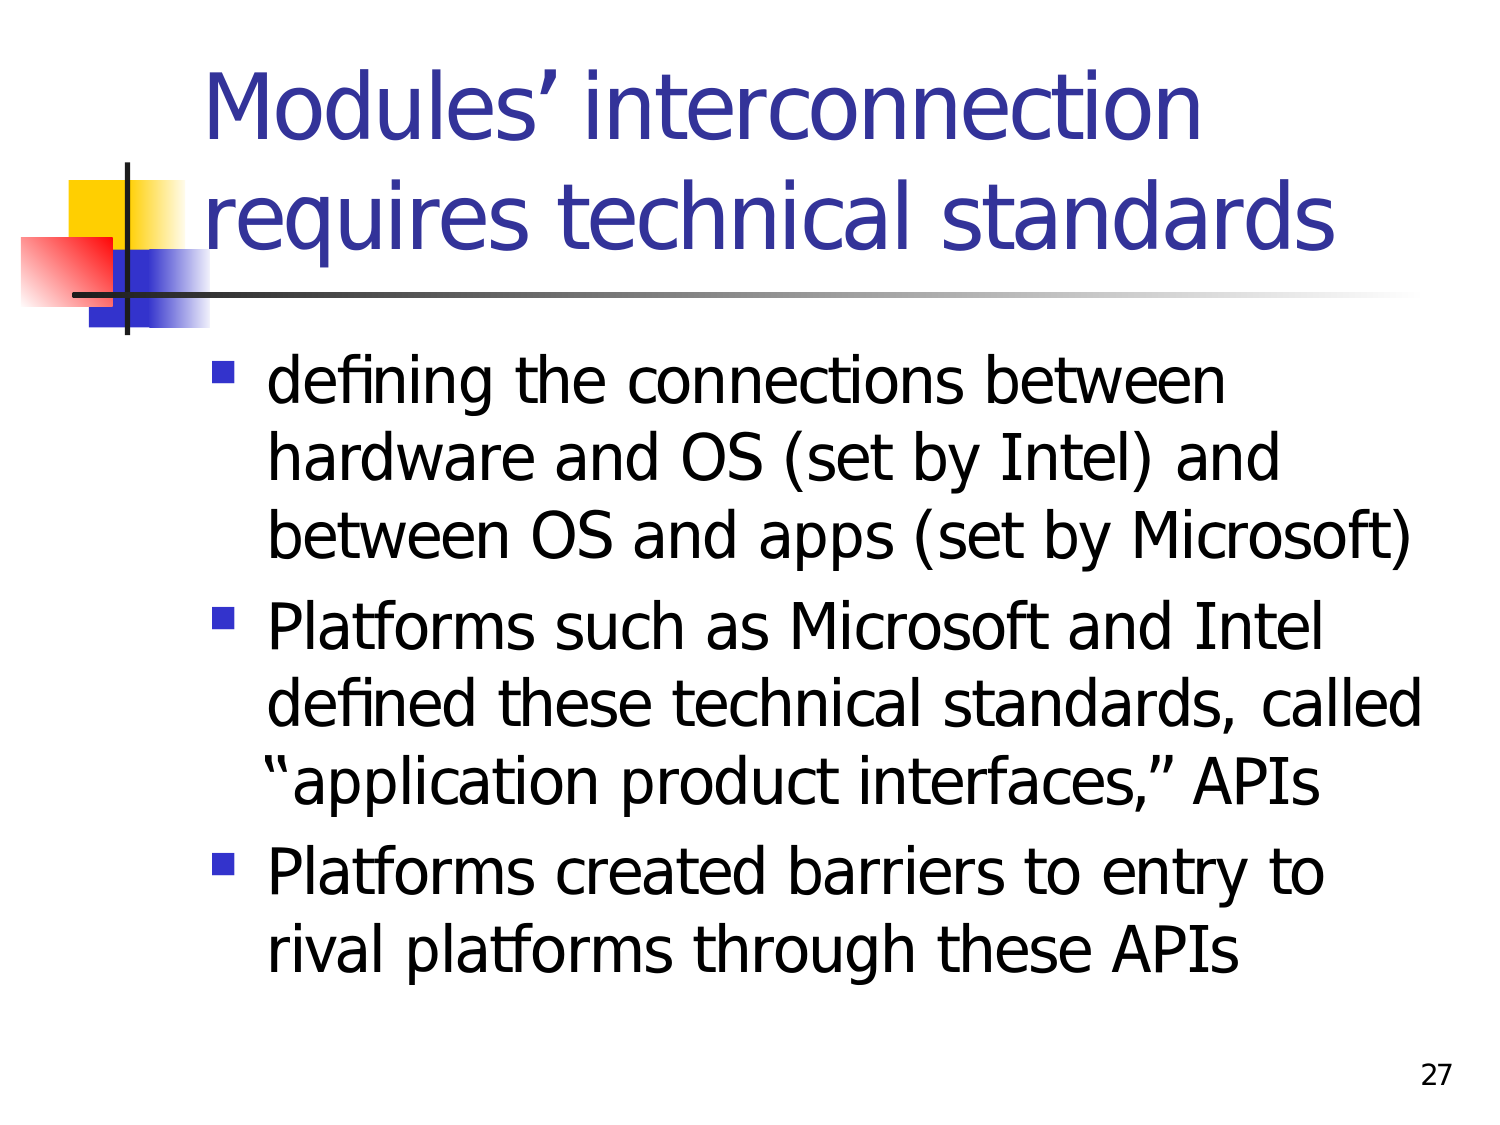

# Modules’ interconnection requires technical standards
defining the connections between hardware and OS (set by Intel) and between OS and apps (set by Microsoft)
Platforms such as Microsoft and Intel defined these technical standards, called “application product interfaces,” APIs
Platforms created barriers to entry to rival platforms through these APIs

27